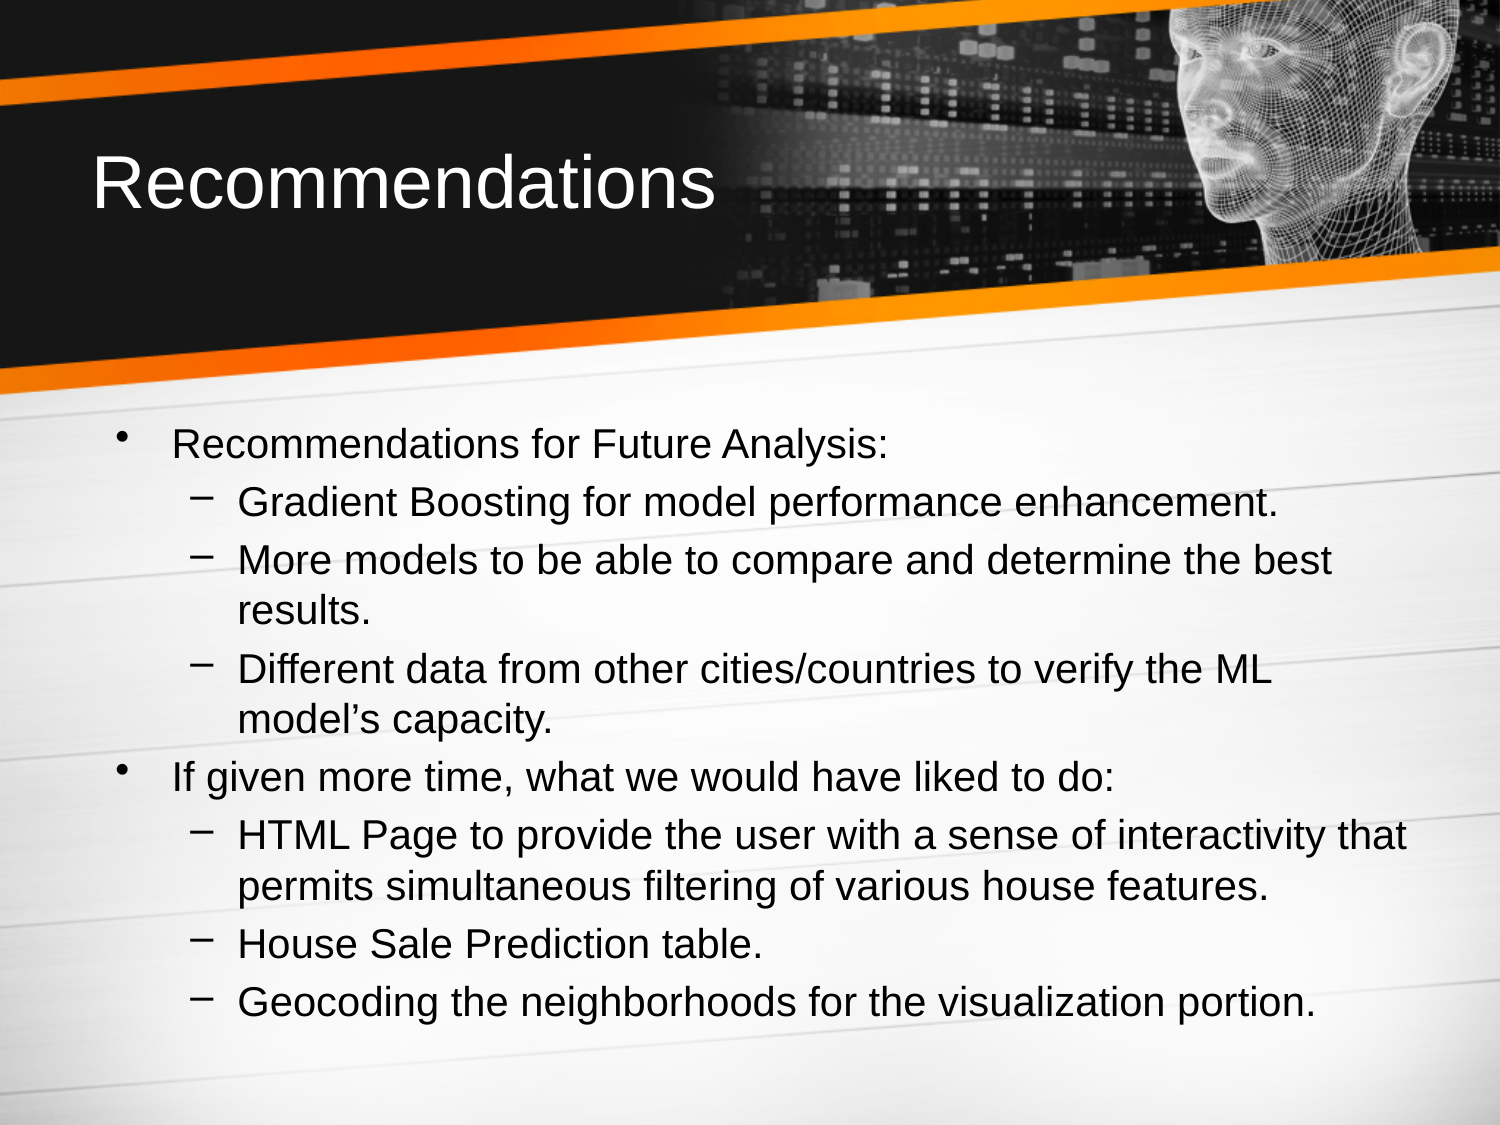

# Recommendations
Recommendations for Future Analysis:
Gradient Boosting for model performance enhancement.
More models to be able to compare and determine the best results.
Different data from other cities/countries to verify the ML model’s capacity.
If given more time, what we would have liked to do:
HTML Page to provide the user with a sense of interactivity that permits simultaneous filtering of various house features.
House Sale Prediction table.
Geocoding the neighborhoods for the visualization portion.